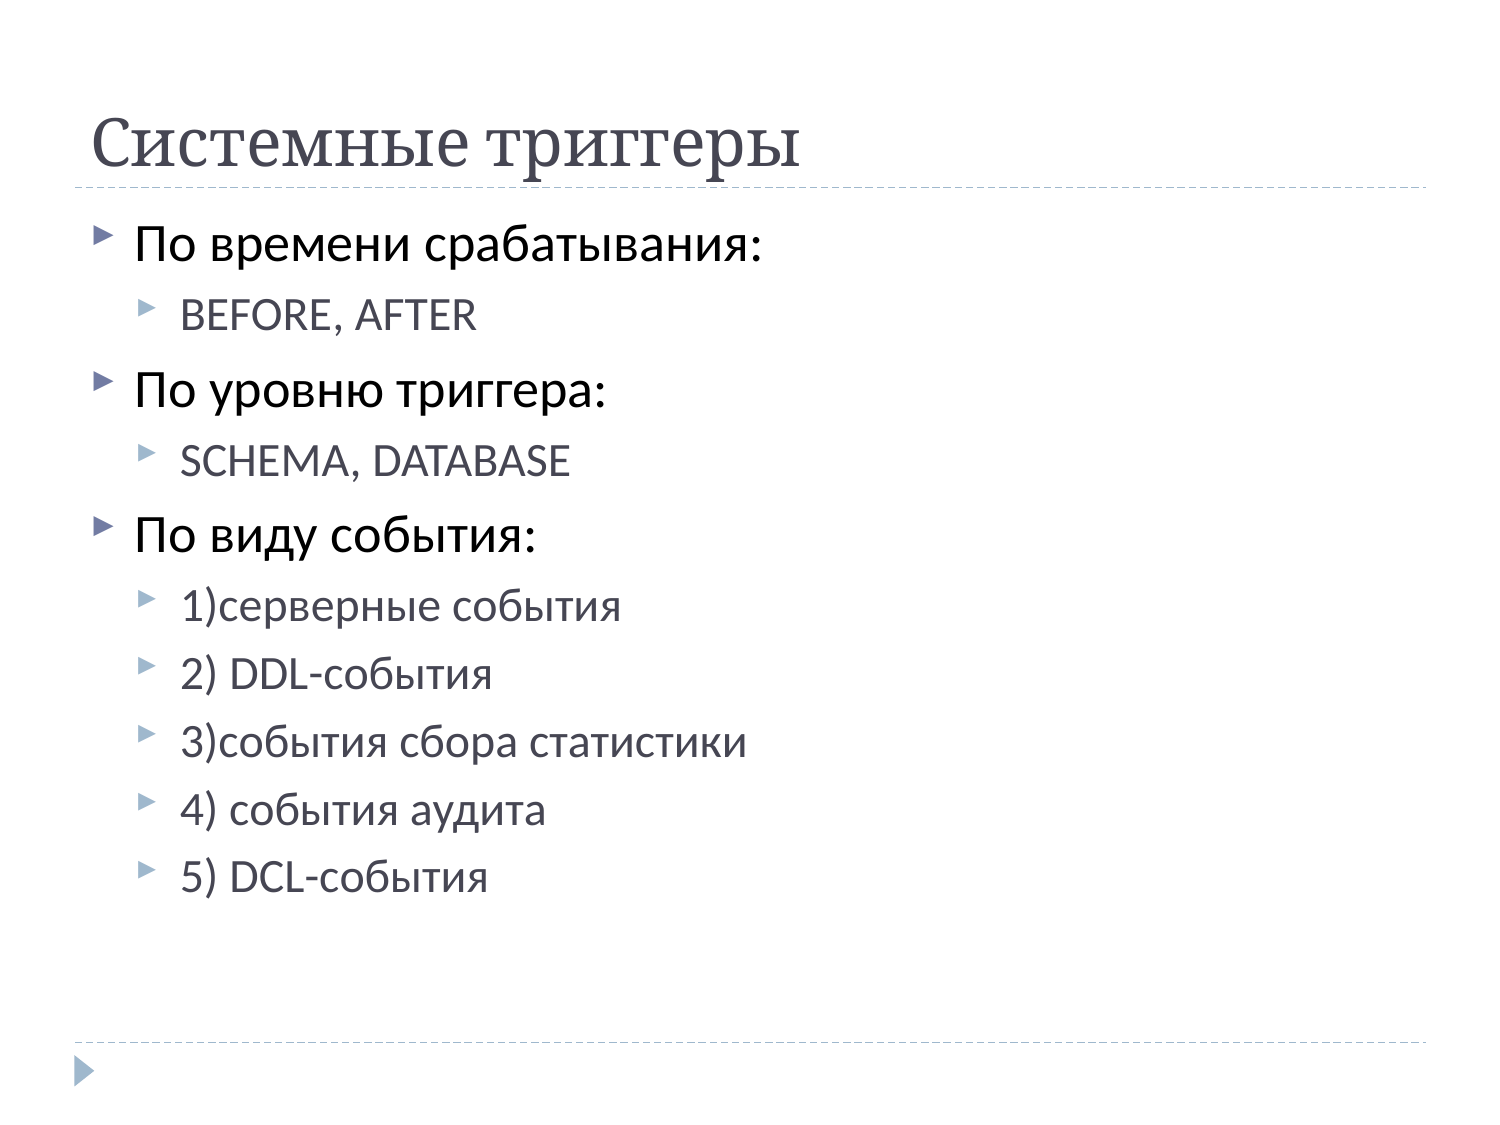

# Системные триггеры
По времени срабатывания:
BEFORE, AFTER
По уровню триггера:
SCHEMA, DATABASE
По виду события:
1)серверные события
2) DDL-события
3)события сбора статистики
4) события аудита
5) DCL-события